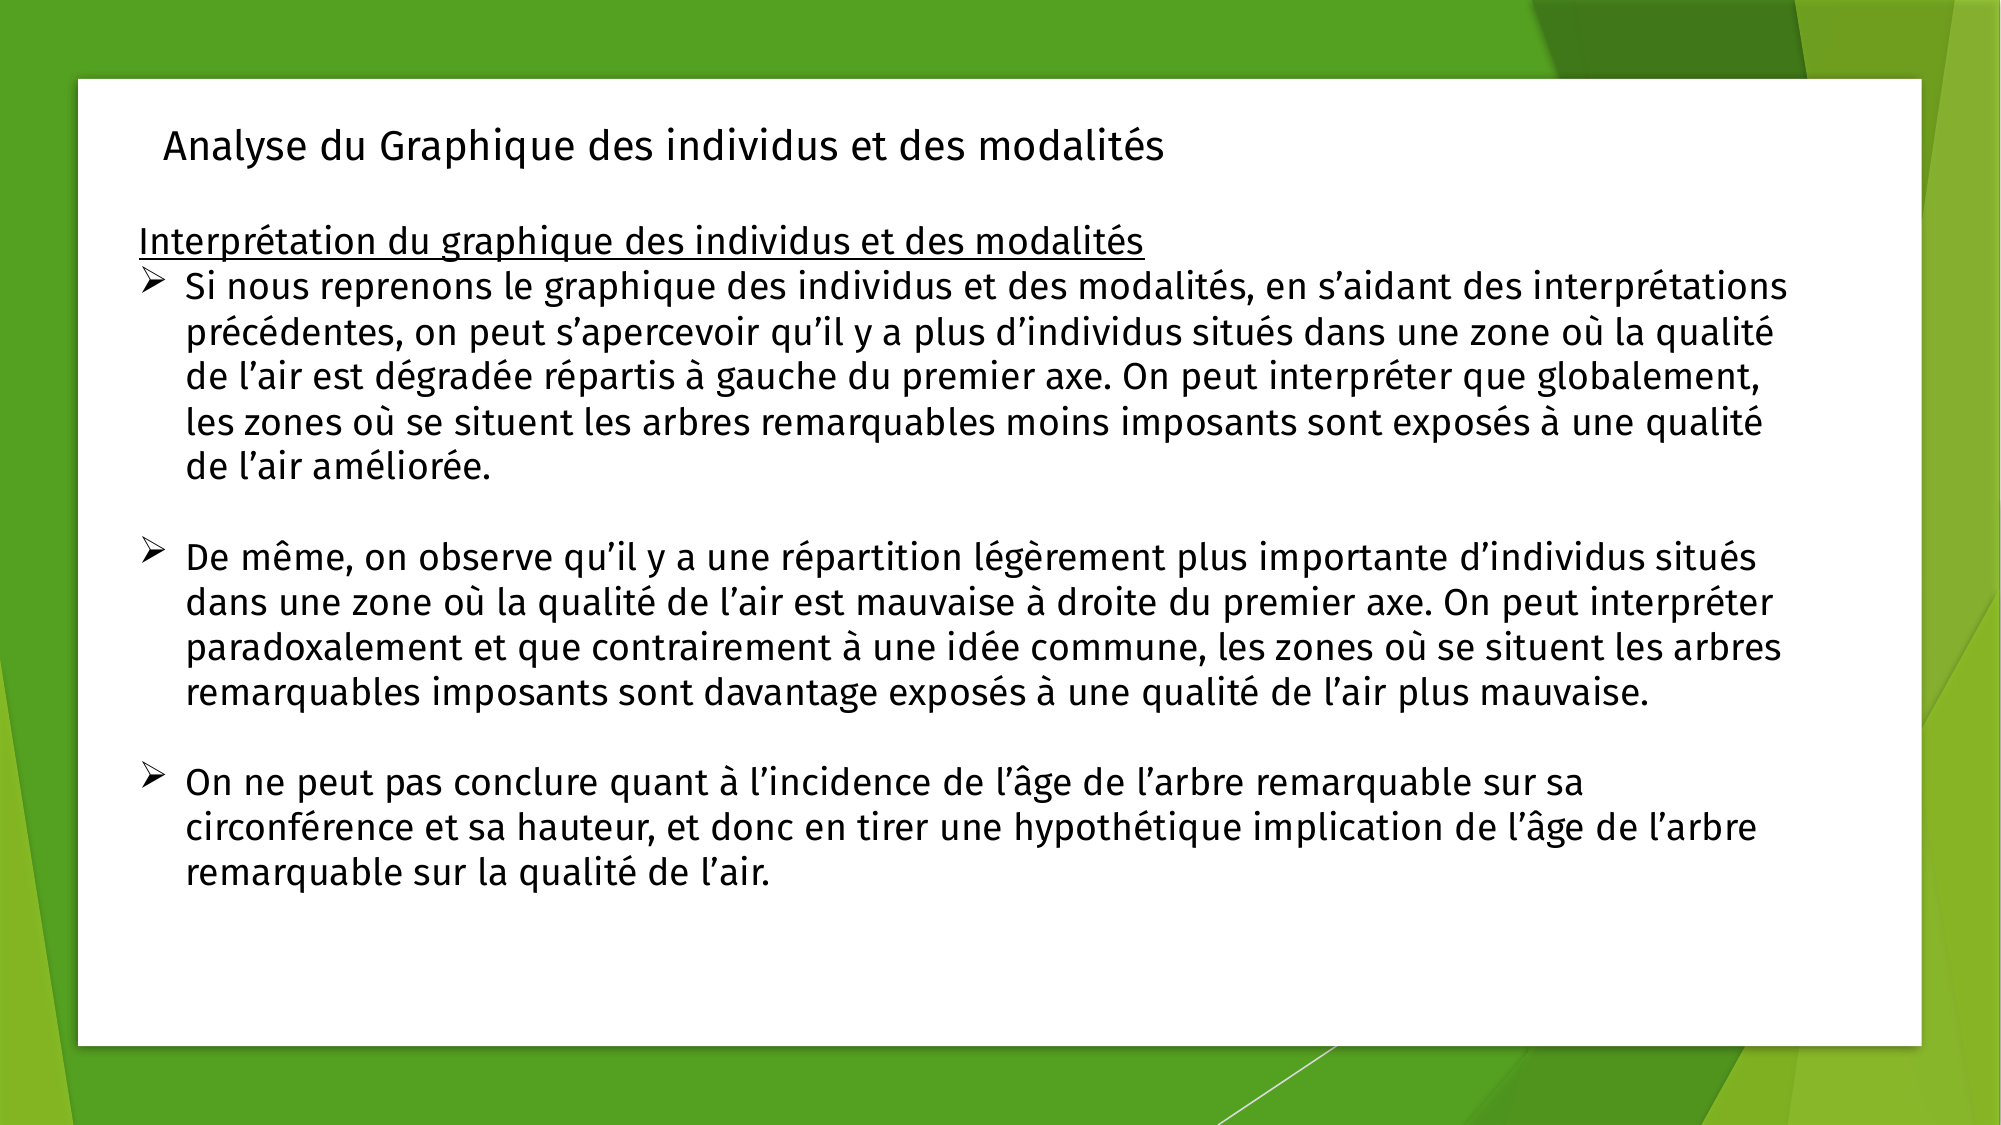

Analyse du Graphique des individus et des modalités
Interprétation du graphique des individus et des modalités
Si nous reprenons le graphique des individus et des modalités, en s’aidant des interprétations précédentes, on peut s’apercevoir qu’il y a plus d’individus situés dans une zone où la qualité de l’air est dégradée répartis à gauche du premier axe. On peut interpréter que globalement, les zones où se situent les arbres remarquables moins imposants sont exposés à une qualité de l’air améliorée.

De même, on observe qu’il y a une répartition légèrement plus importante d’individus situés dans une zone où la qualité de l’air est mauvaise à droite du premier axe. On peut interpréter paradoxalement et que contrairement à une idée commune, les zones où se situent les arbres remarquables imposants sont davantage exposés à une qualité de l’air plus mauvaise.

On ne peut pas conclure quant à l’incidence de l’âge de l’arbre remarquable sur sa circonférence et sa hauteur, et donc en tirer une hypothétique implication de l’âge de l’arbre remarquable sur la qualité de l’air.